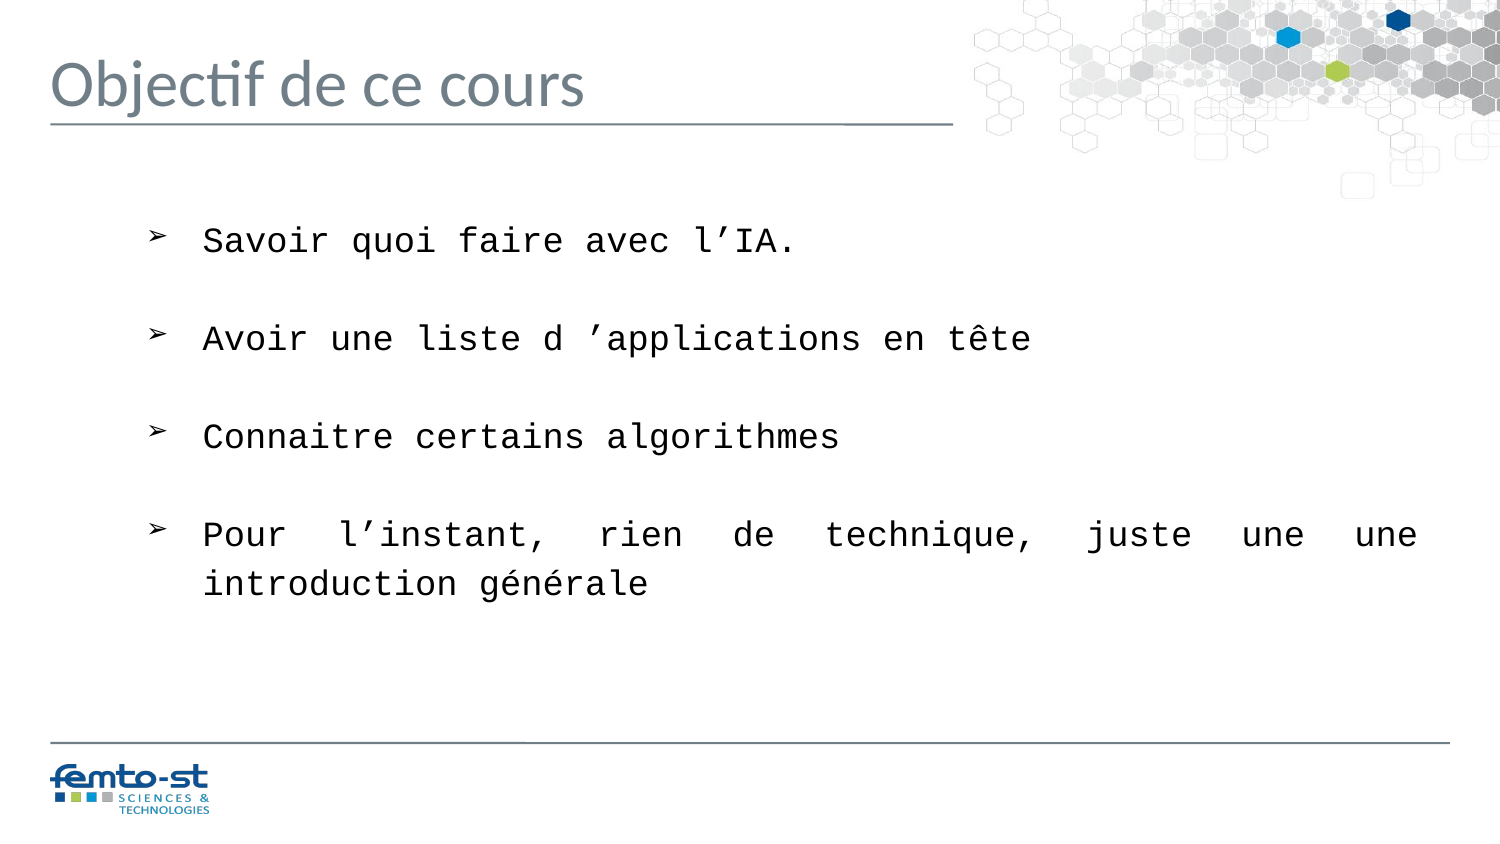

Objectif de ce cours

Savoir quoi faire avec l’IA.

Avoir une liste d ’applications en tête

Connaitre certains algorithmes

Pour l’instant, rien de technique, juste une une introduction générale